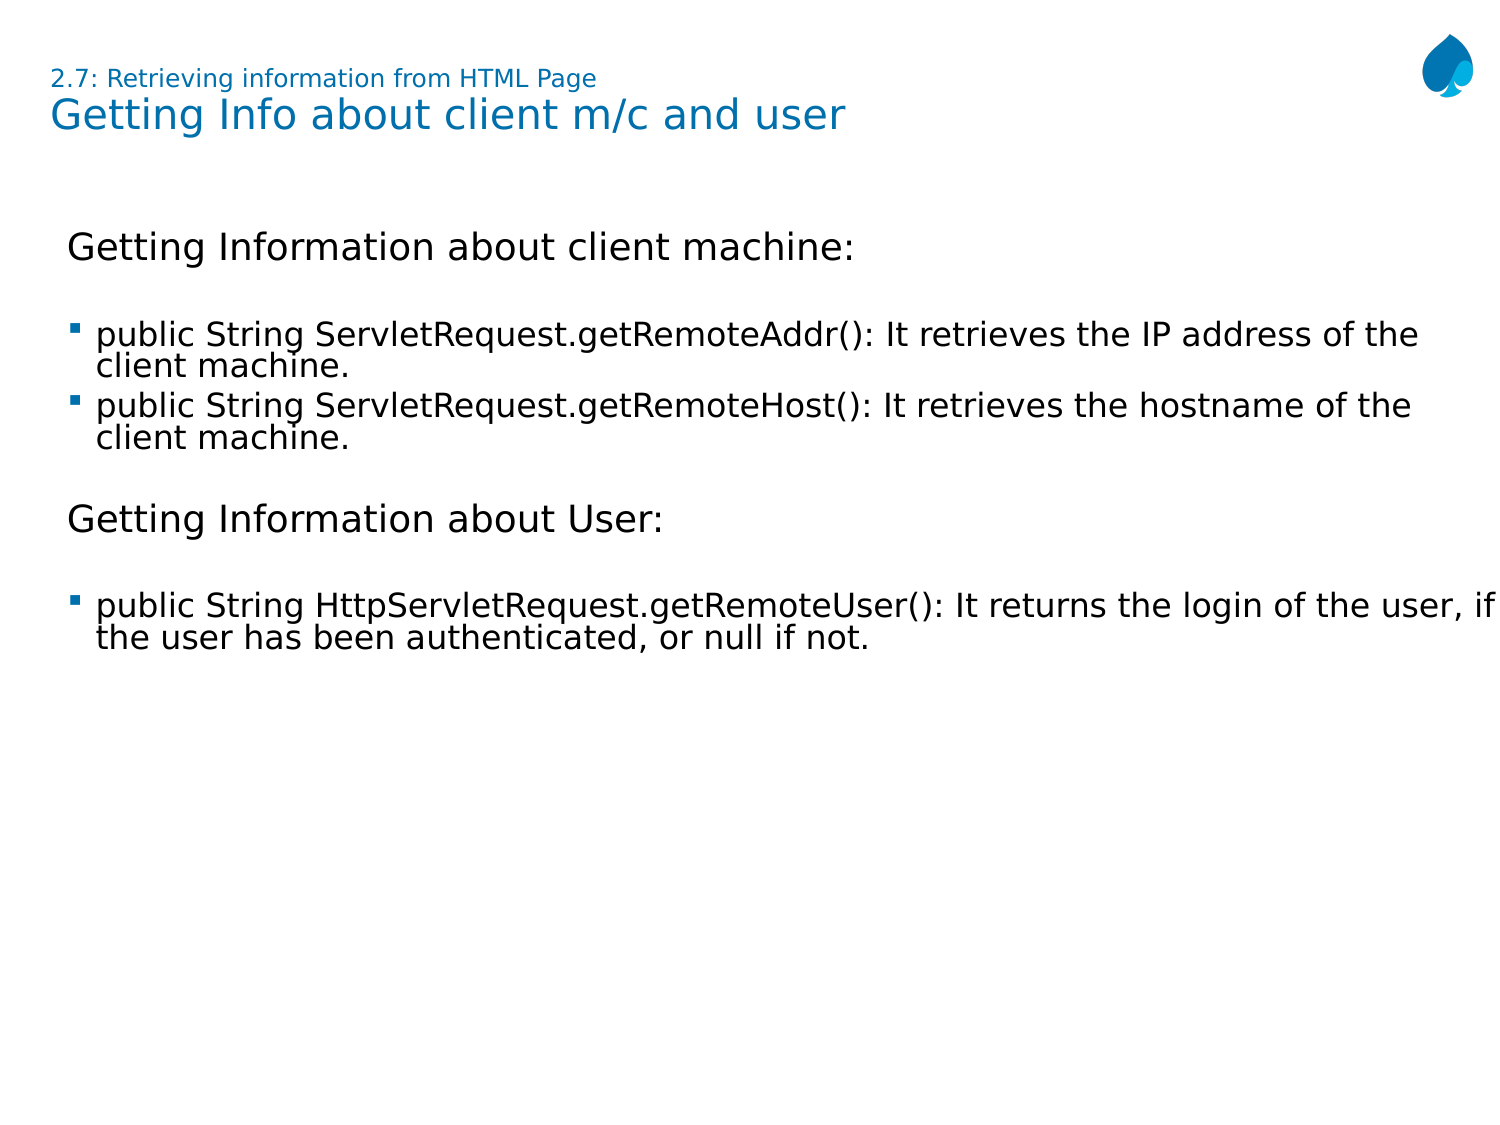

# 2.7: Retrieving information from HTML Page Getting Info about client m/c and user
Getting Information about client machine:

public String ServletRequest.getRemoteAddr(): It retrieves the IP address of the client machine.
public String ServletRequest.getRemoteHost(): It retrieves the hostname of the client machine.

Getting Information about User:

public String HttpServletRequest.getRemoteUser(): It returns the login of the user, if the user has been authenticated, or null if not.